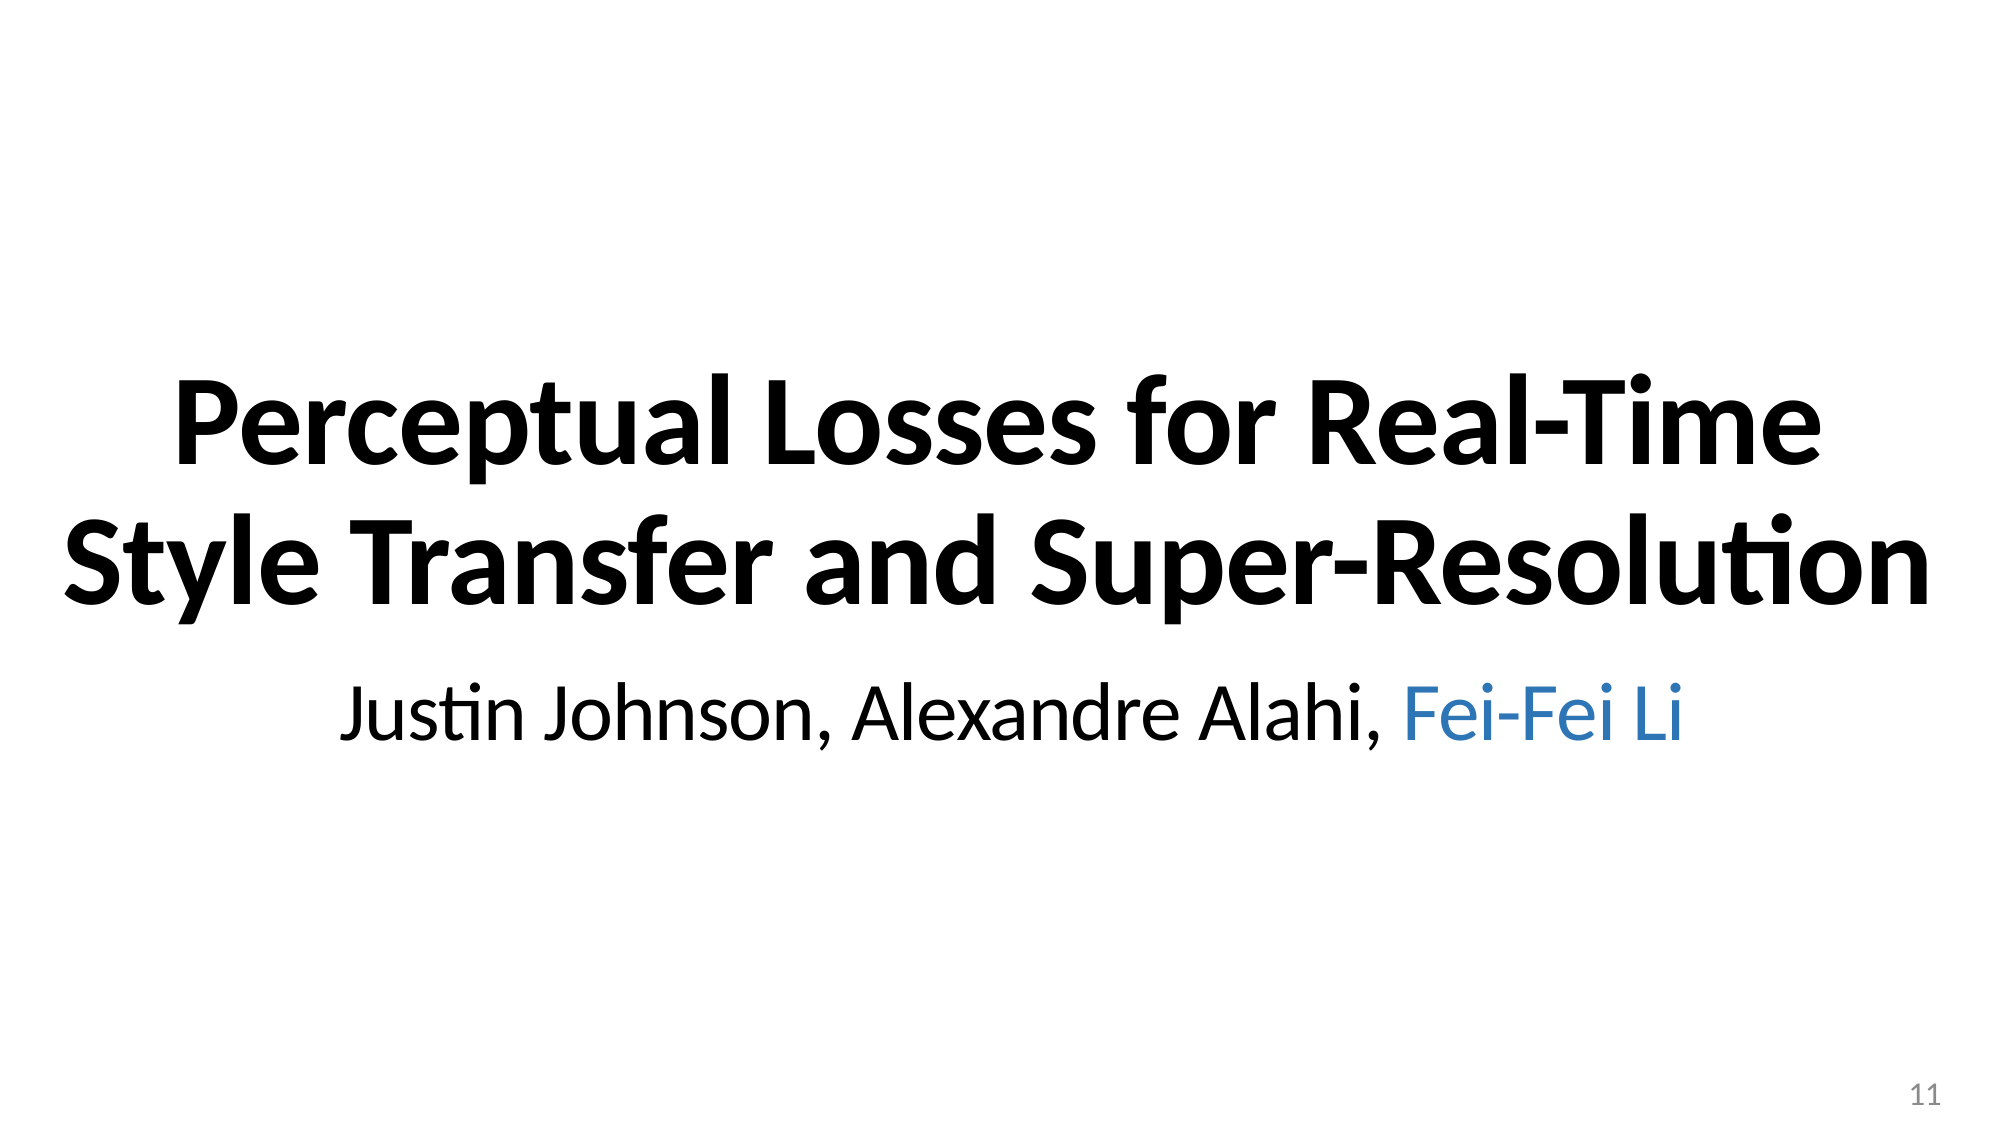

Perceptual Losses for Real-Time Style Transfer and Super-Resolution
 Justin Johnson, Alexandre Alahi, Fei-Fei Li
11